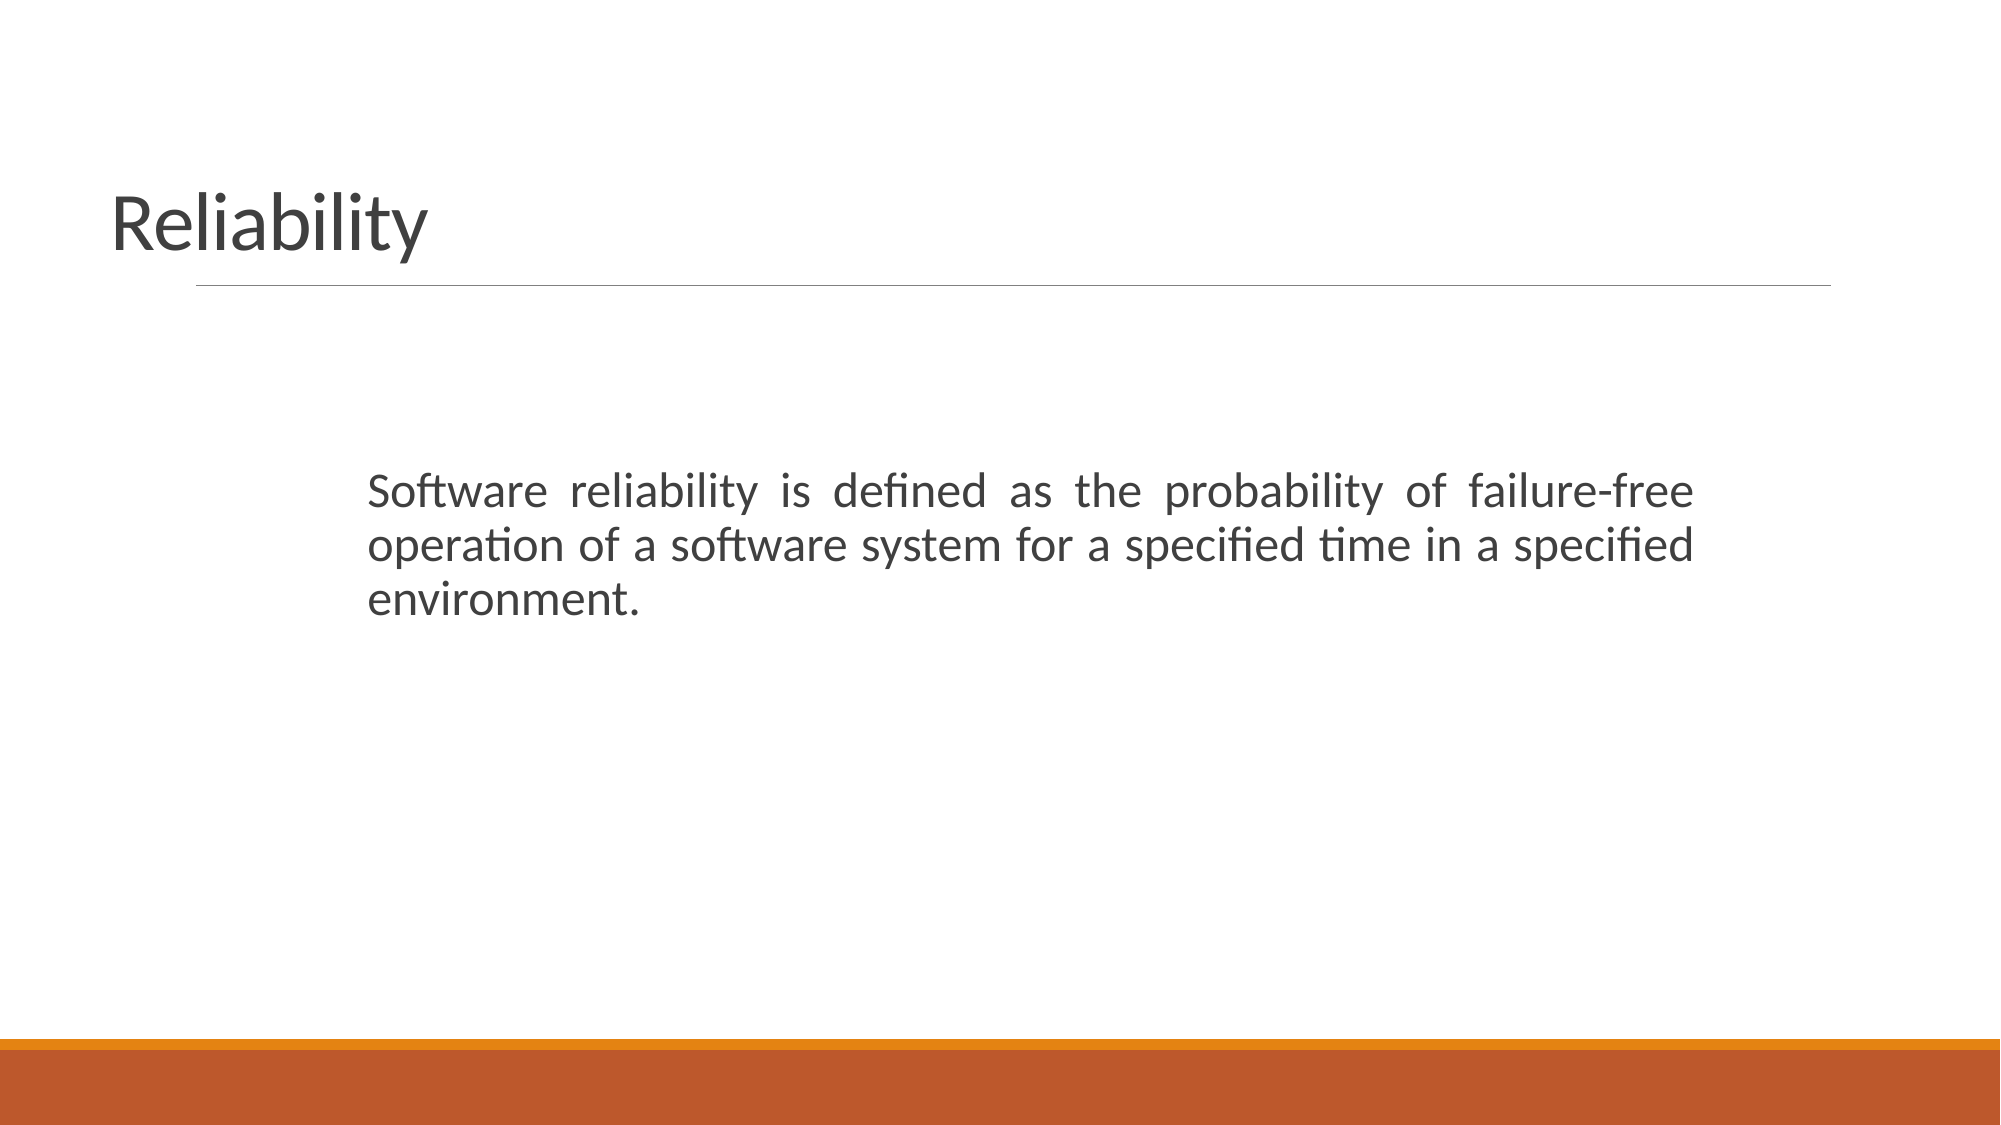

# Reliability
Software reliability is defined as the probability of failure-free operation of a software system for a specified time in a specified environment.